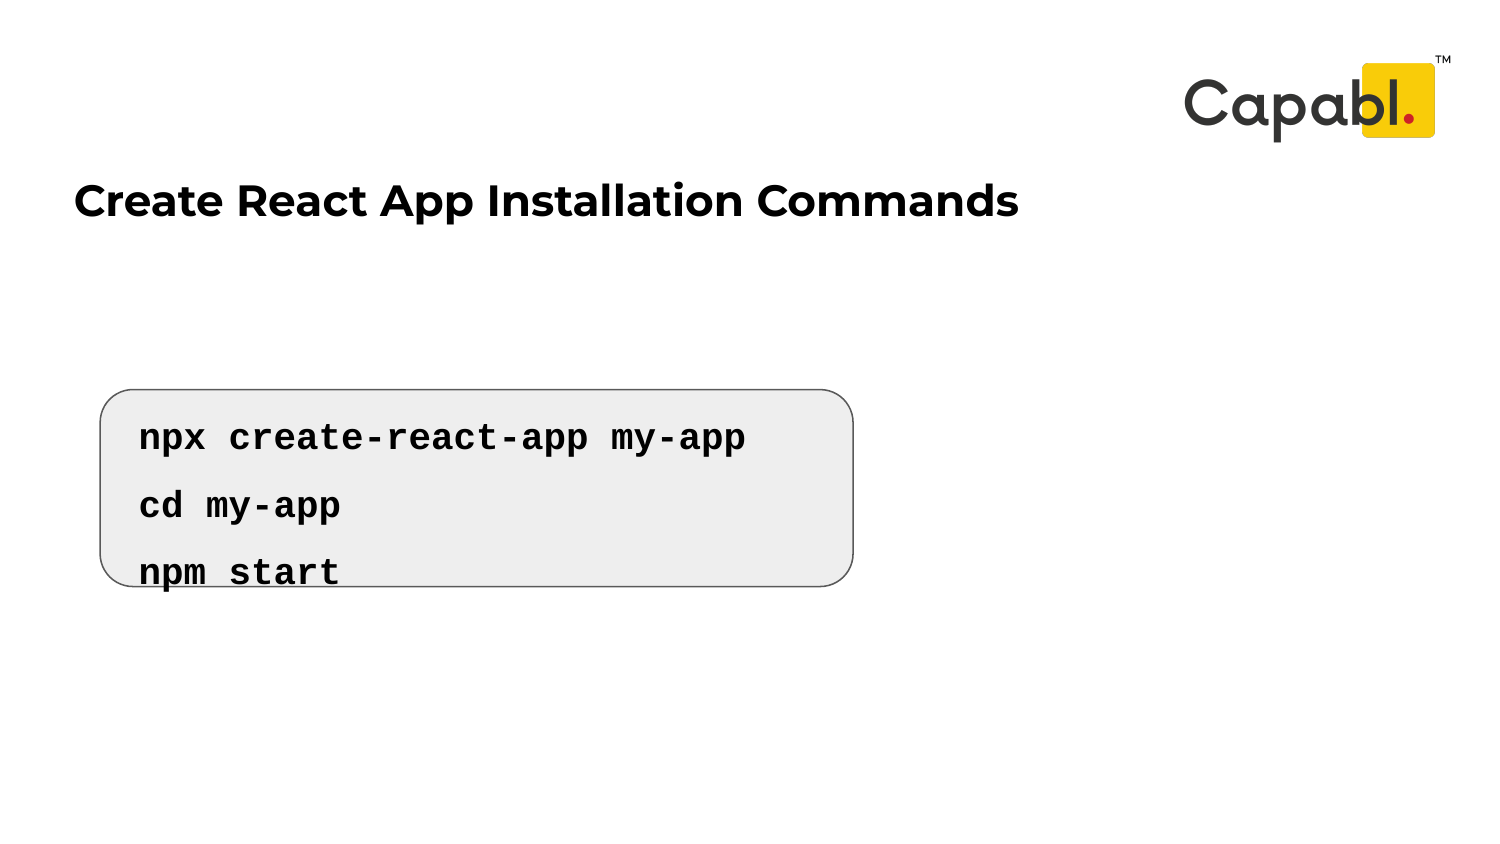

# Create React App Installation Commands
npx create-react-app my-app
npx create-react-app my-app
npx create-react-app my-ap
npx create-react-app my-app
cd my-app
npm start